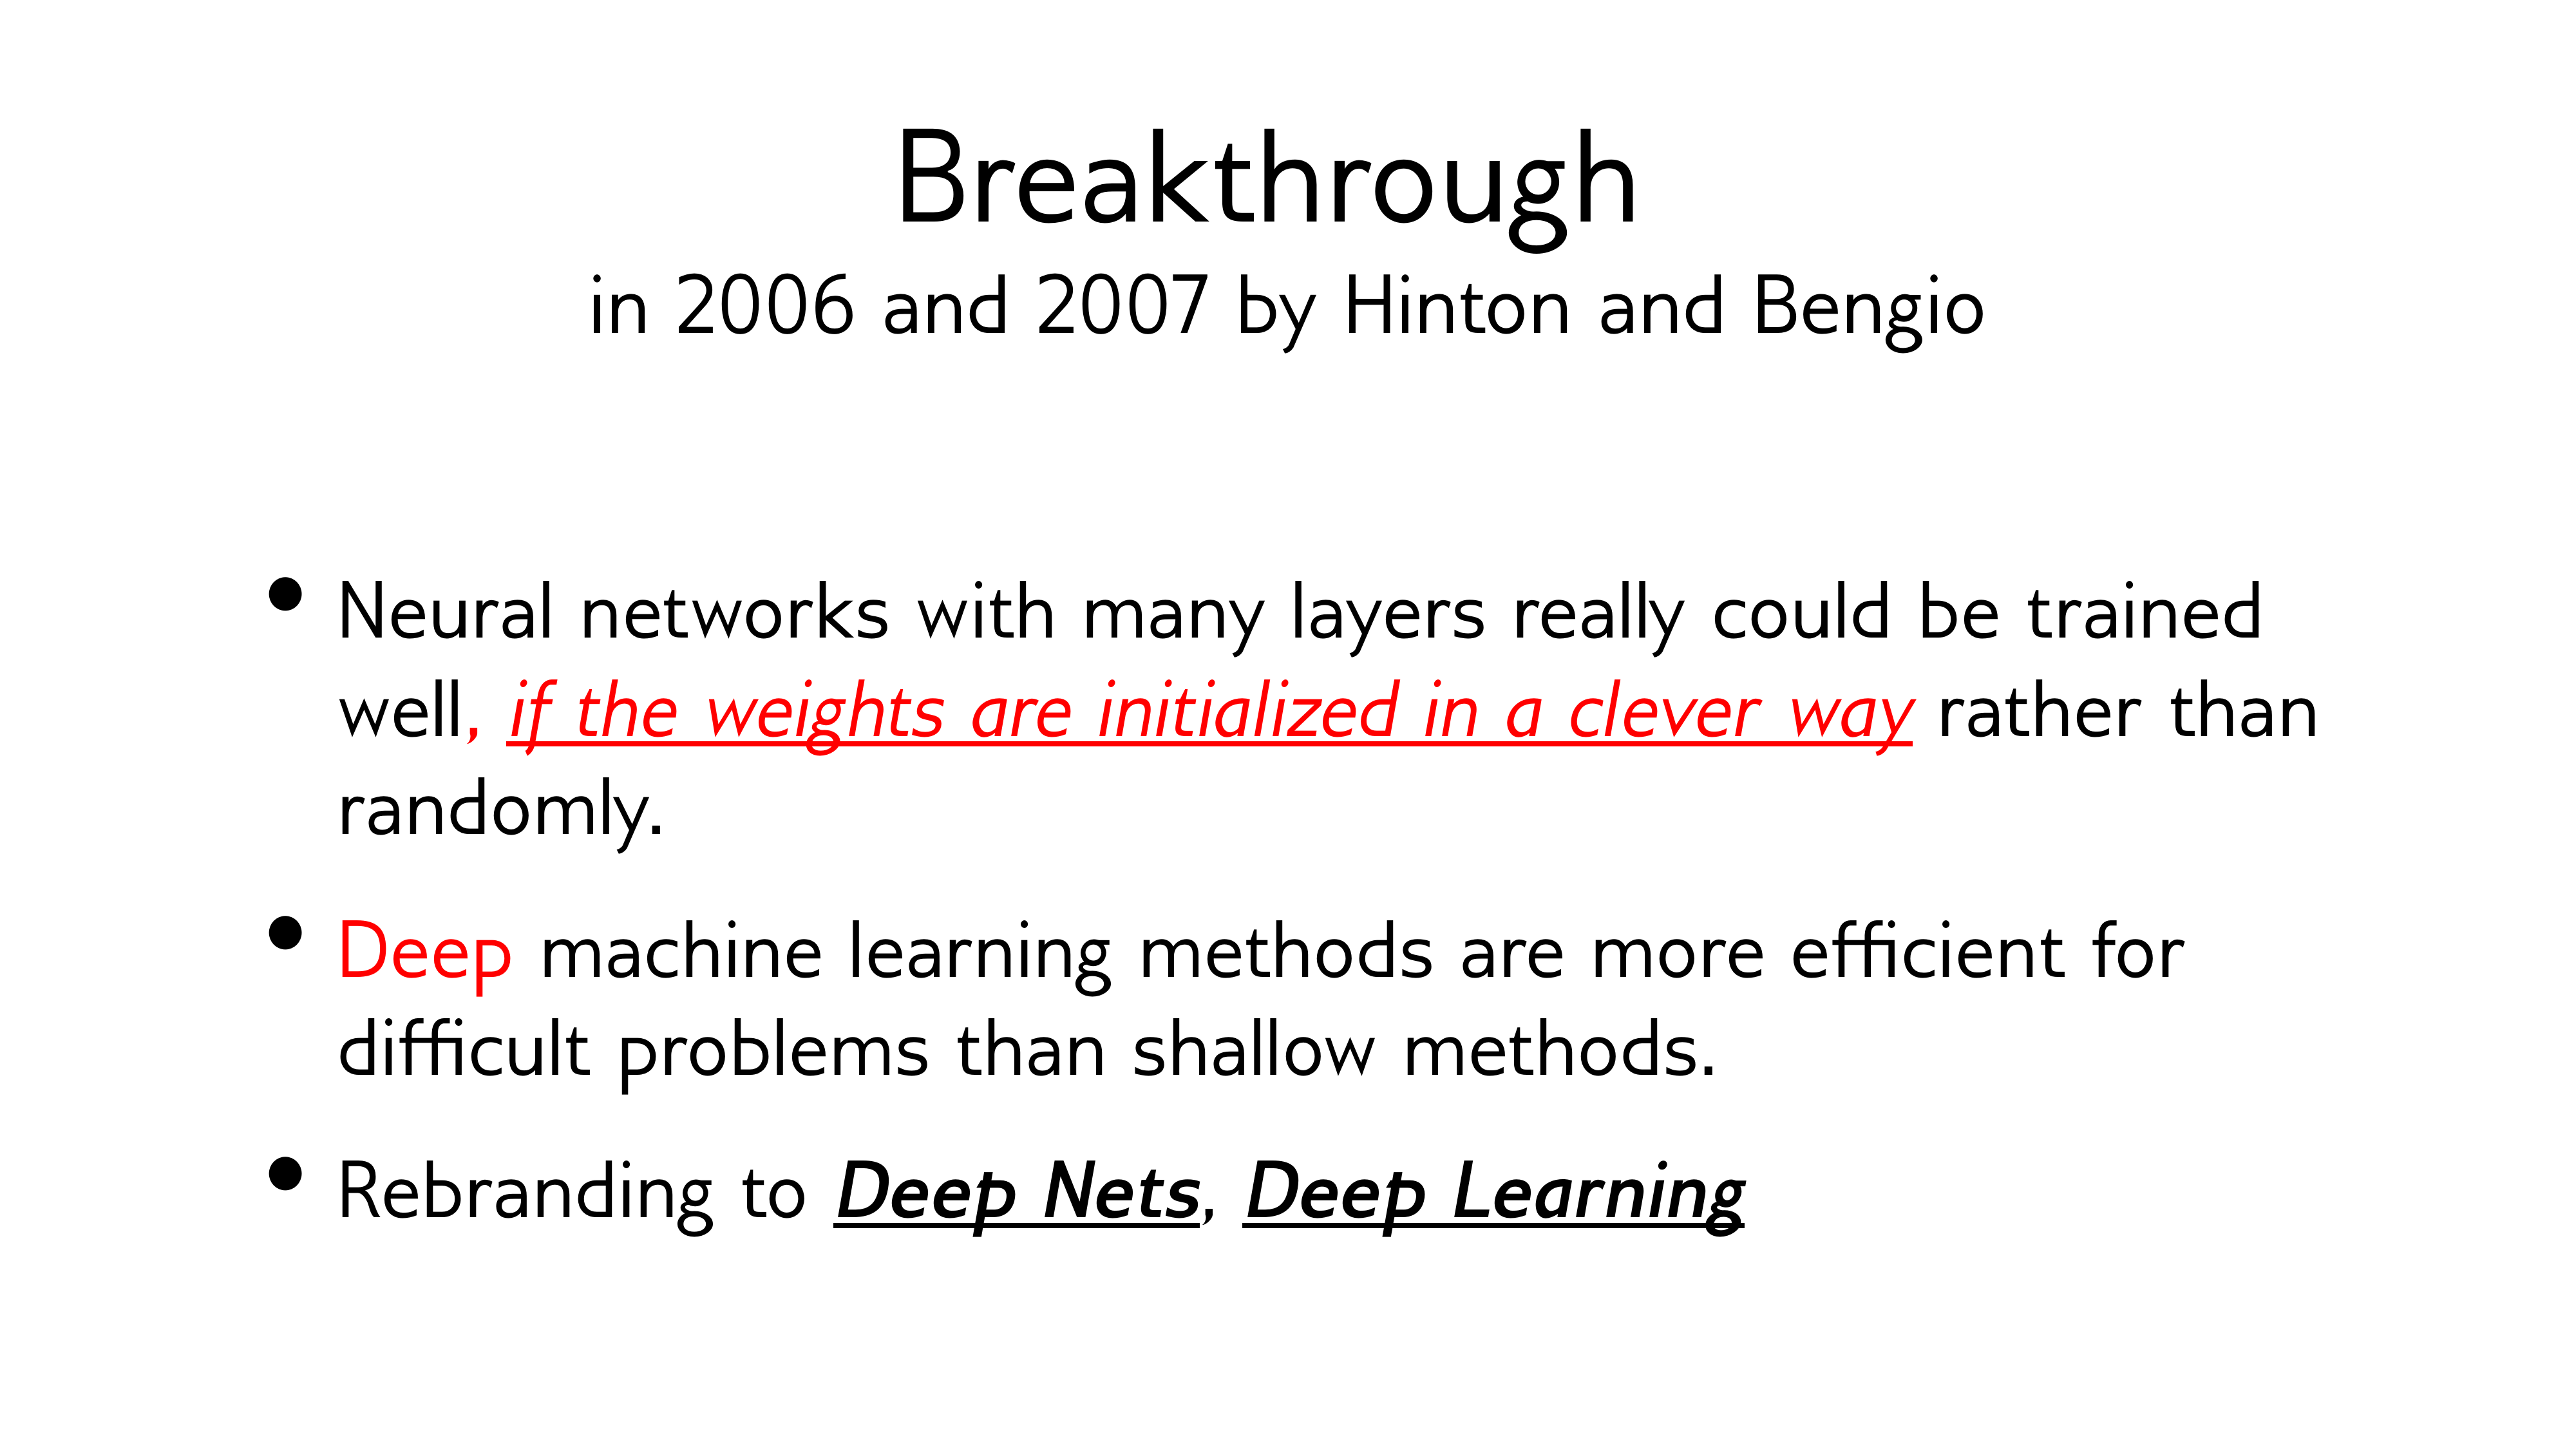

# Breakthrough
in 2006 and 2007 by Hinton and Bengio

Neural networks with many layers really could be trained well, if the weights are initialized in a clever way rather than randomly.
Deep machine learning methods are more efficient for difficult problems than shallow methods.
Rebranding to Deep Nets, Deep Learning